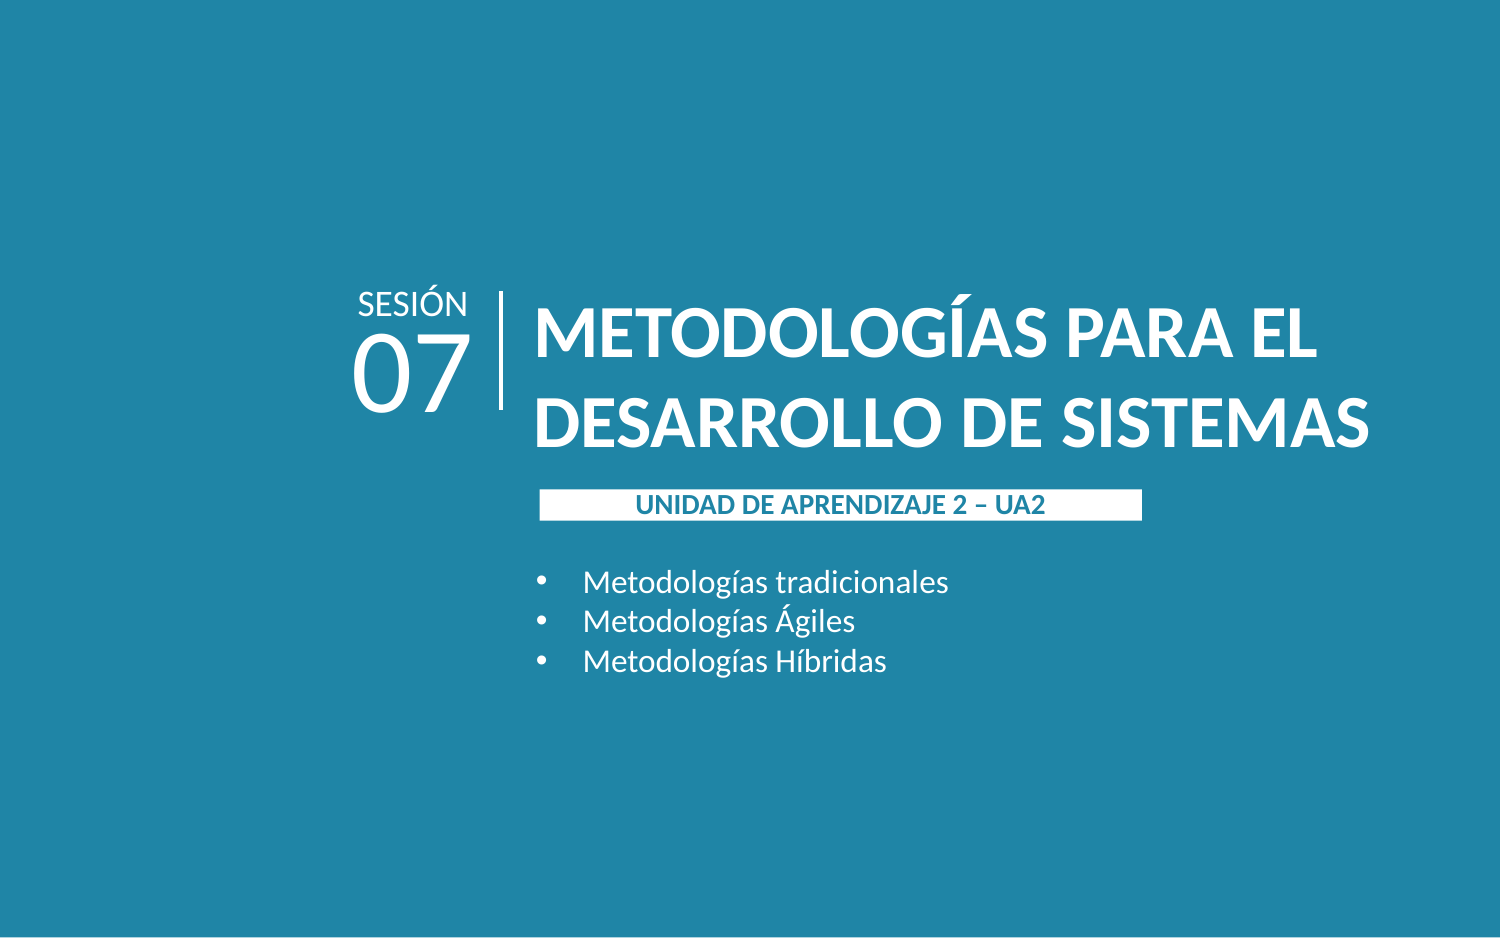

SESIÓN
METODOLOGÍAS PARA EL DESARROLLO DE SISTEMAS
07
UNIDAD DE APRENDIZAJE 2 – UA2
Metodologías tradicionales
Metodologías Ágiles
Metodologías Híbridas